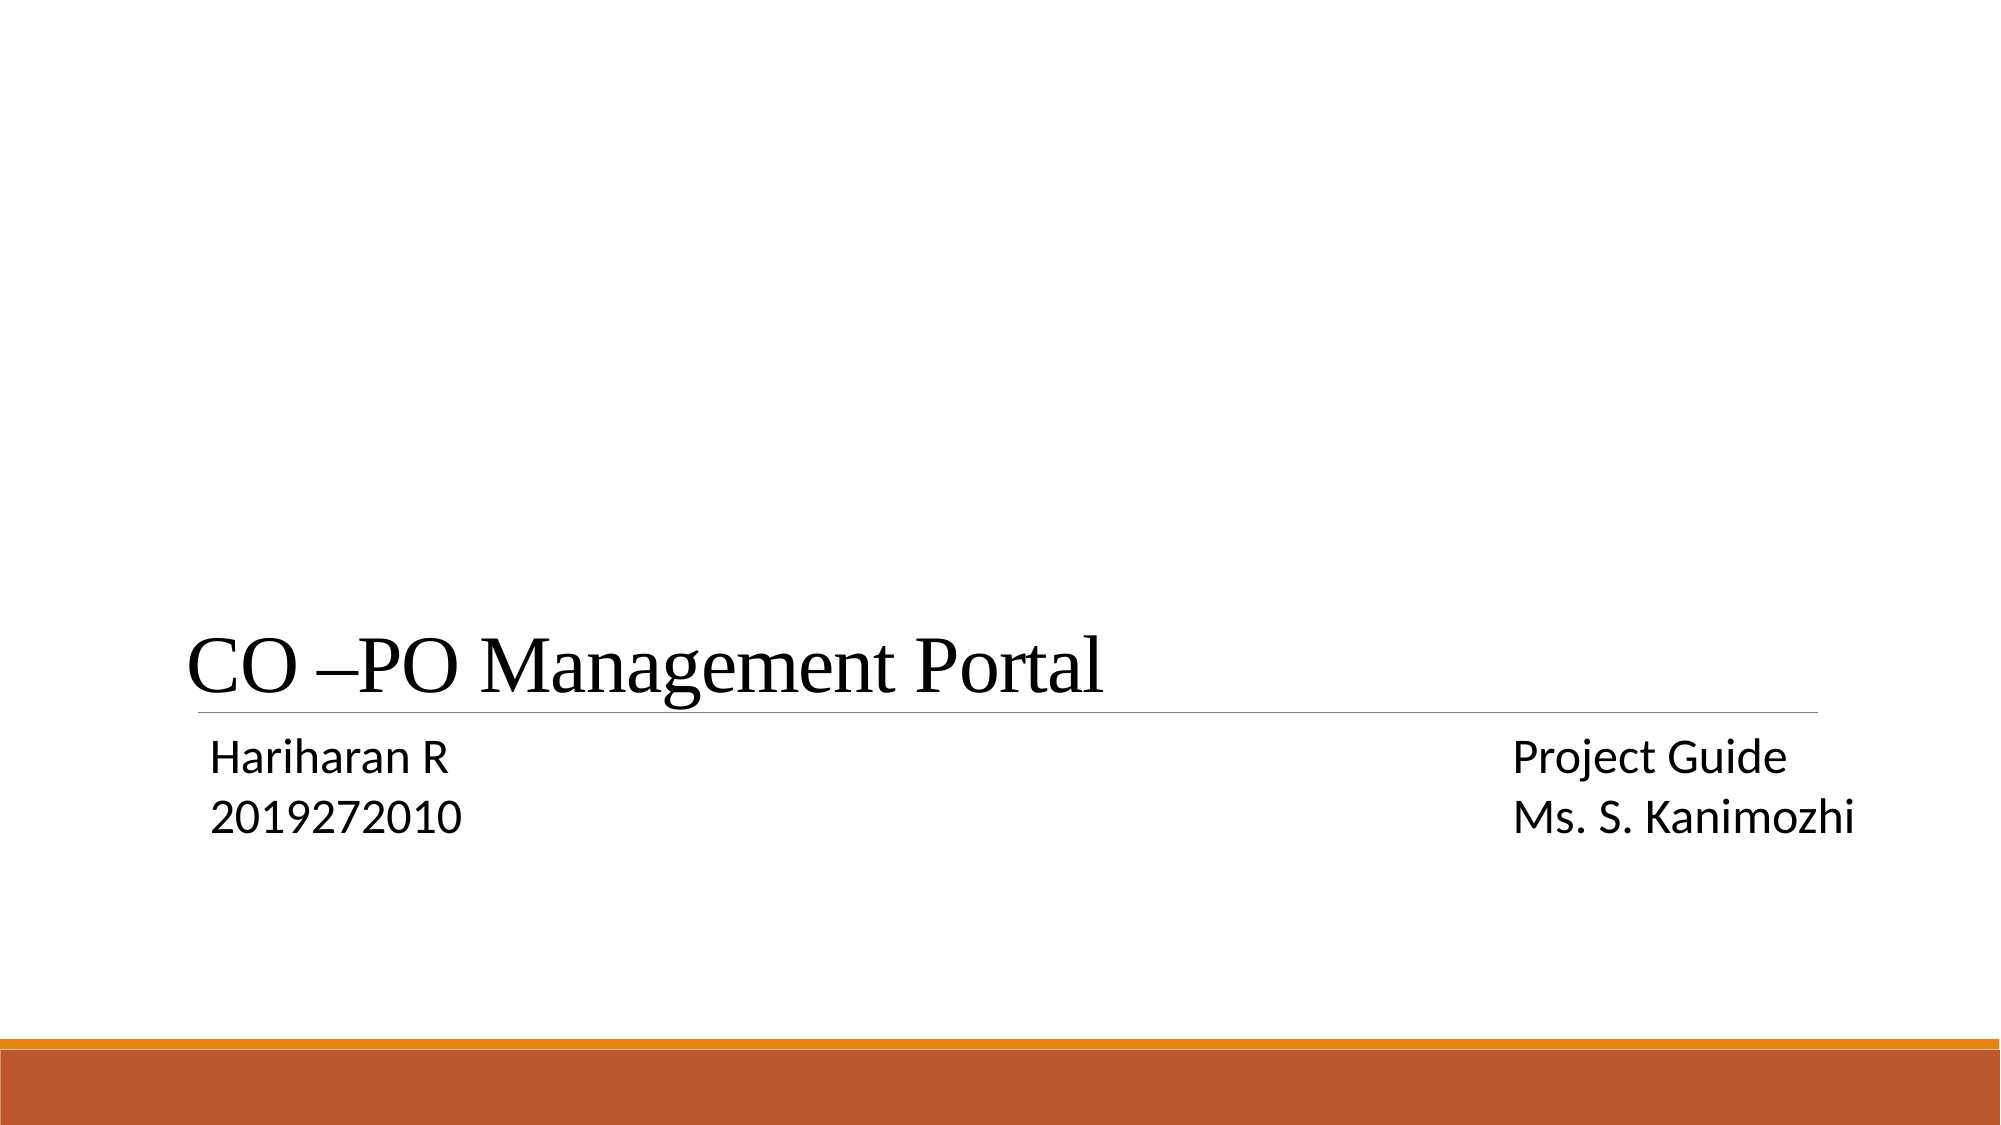

# CO –PO Management Portal

Project Guide
Ms. S. Kanimozhi
Hariharan R
2019272010